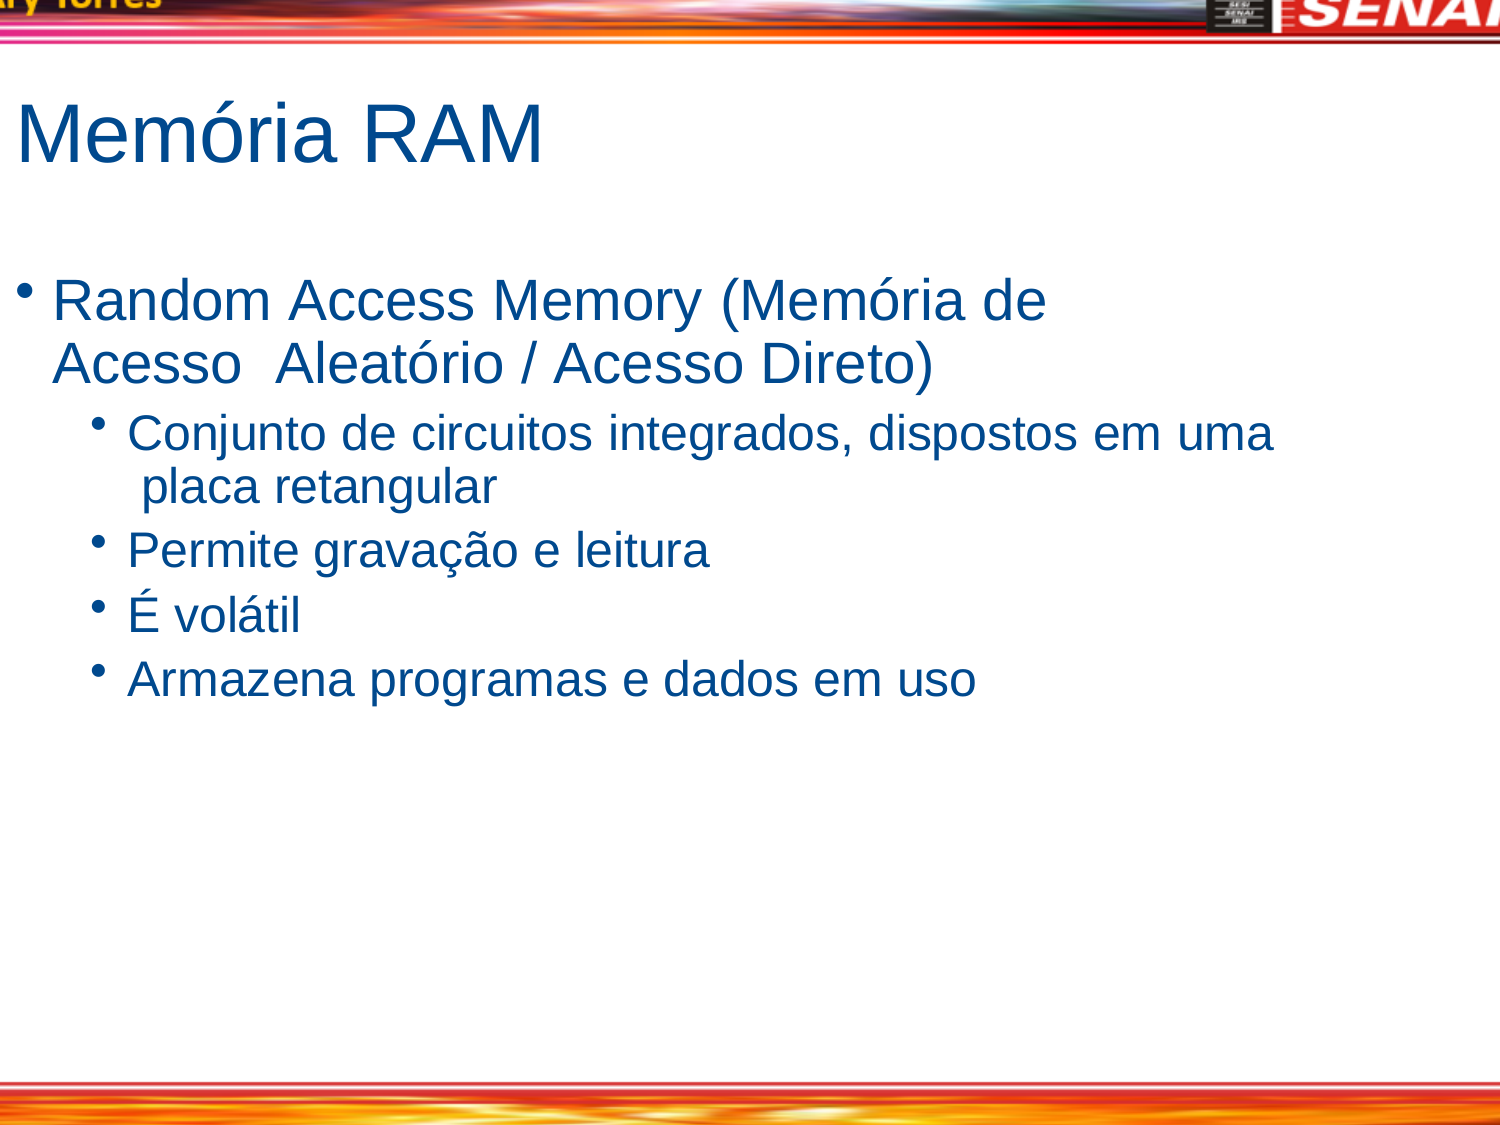

# Memória RAM
Random Access Memory (Memória de Acesso  Aleatório / Acesso Direto)
Conjunto de circuitos integrados, dispostos em uma  placa retangular
Permite gravação e leitura
É volátil
Armazena programas e dados em uso